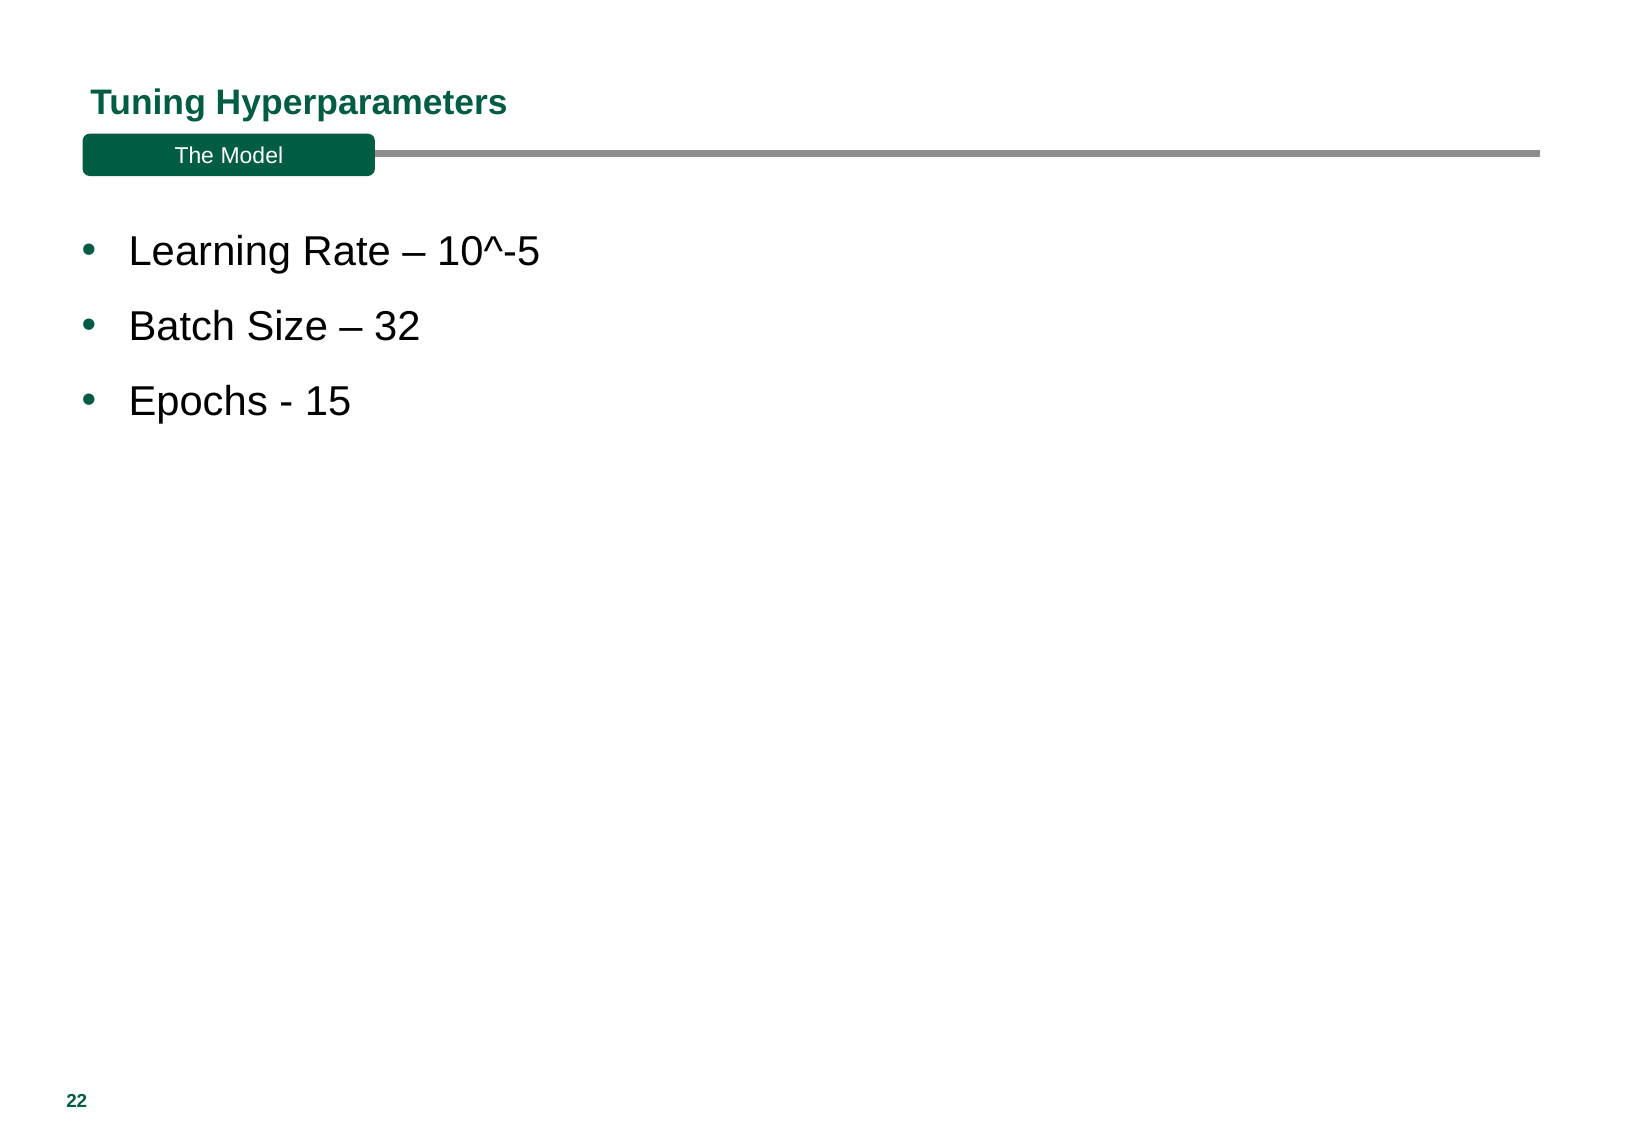

# Tuning Hyperparameters
The Model
Learning Rate – 10^-5
Batch Size – 32
Epochs - 15